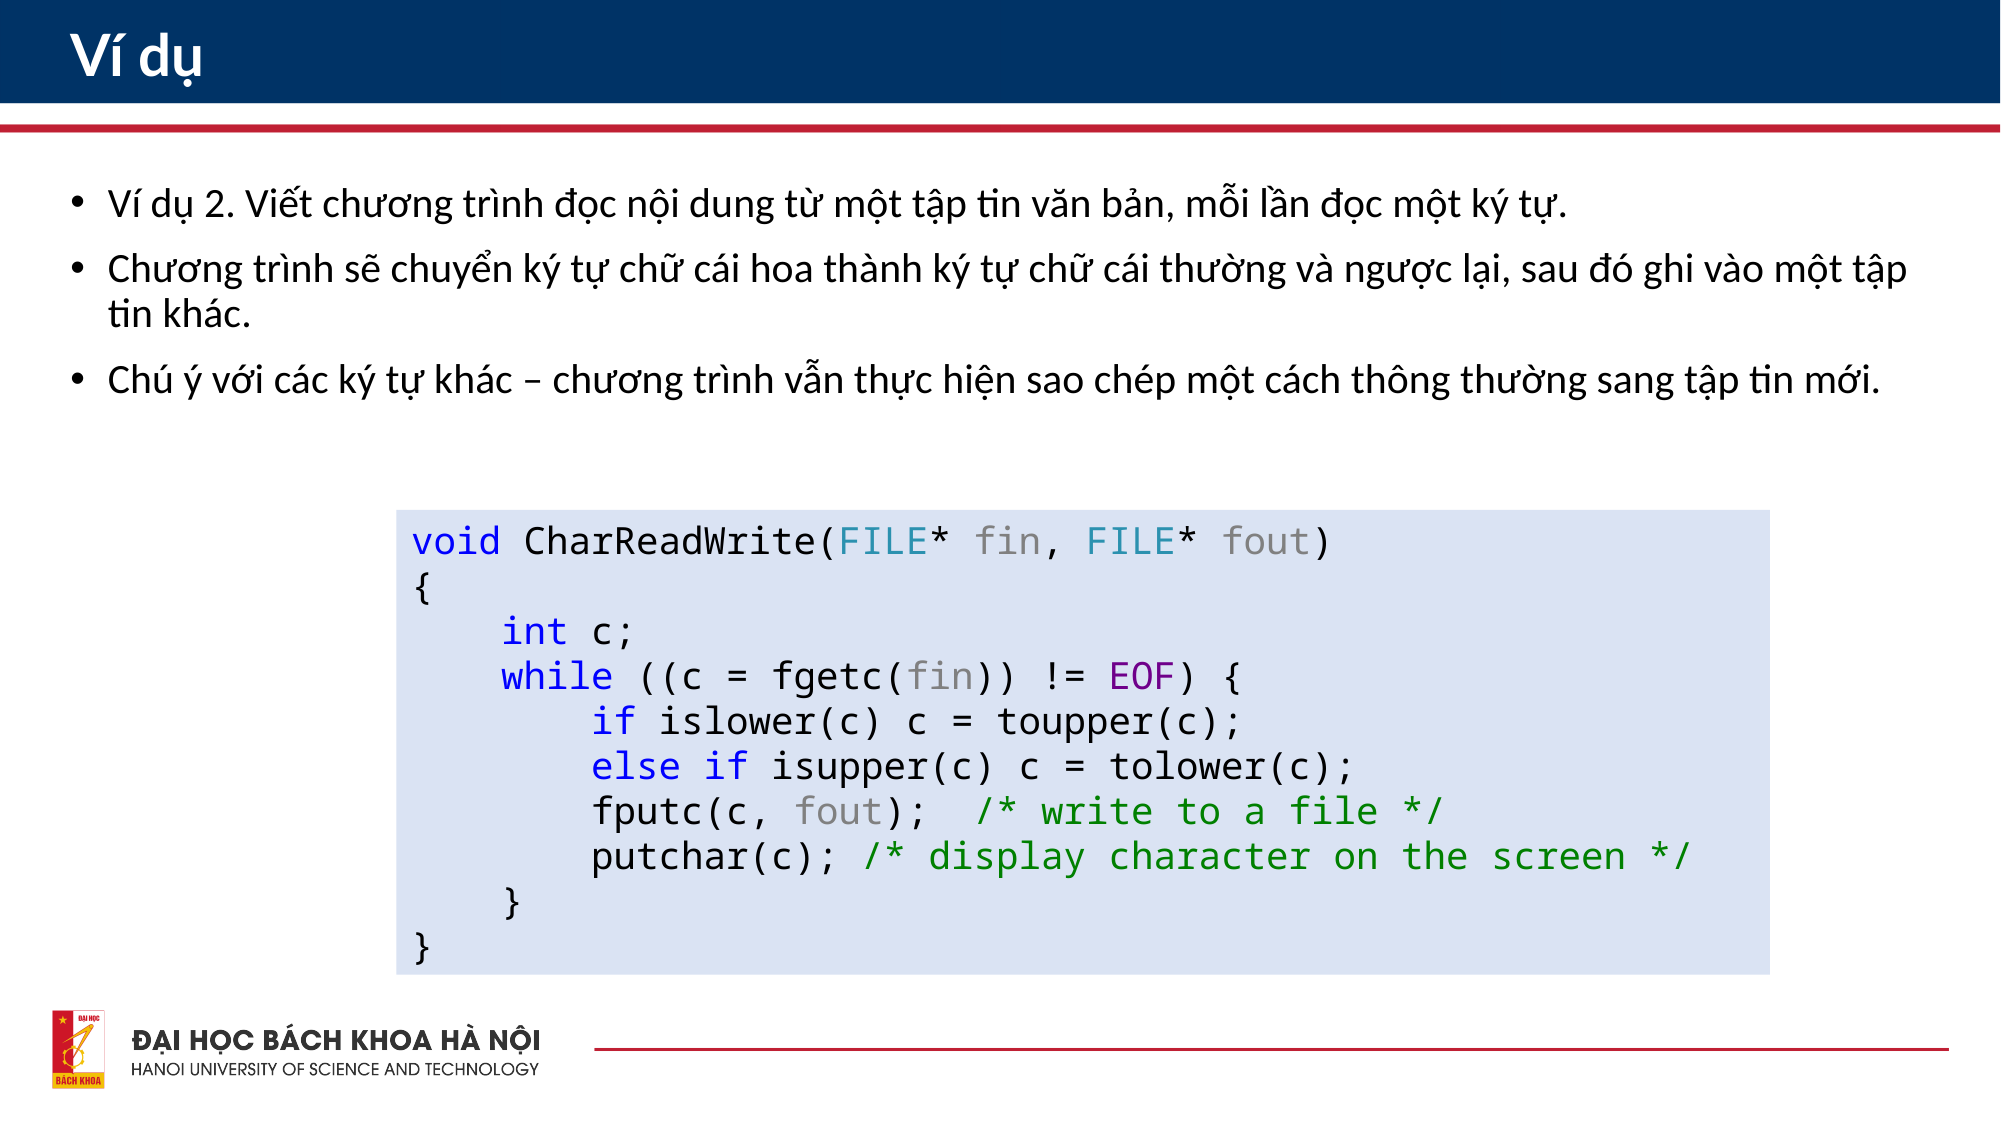

# Ví dụ
Ví dụ 2. Viết chương trình đọc nội dung từ một tập tin văn bản, mỗi lần đọc một ký tự.
Chương trình sẽ chuyển ký tự chữ cái hoa thành ký tự chữ cái thường và ngược lại, sau đó ghi vào một tập tin khác.
Chú ý với các ký tự khác – chương trình vẫn thực hiện sao chép một cách thông thường sang tập tin mới.

void CharReadWrite(FILE* fin, FILE* fout)
{
    int c;
    while ((c = fgetc(fin)) != EOF) {
        if islower(c) c = toupper(c);
        else if isupper(c) c = tolower(c);
        fputc(c, fout);  /* write to a file */
        putchar(c); /* display character on the screen */
    }
}